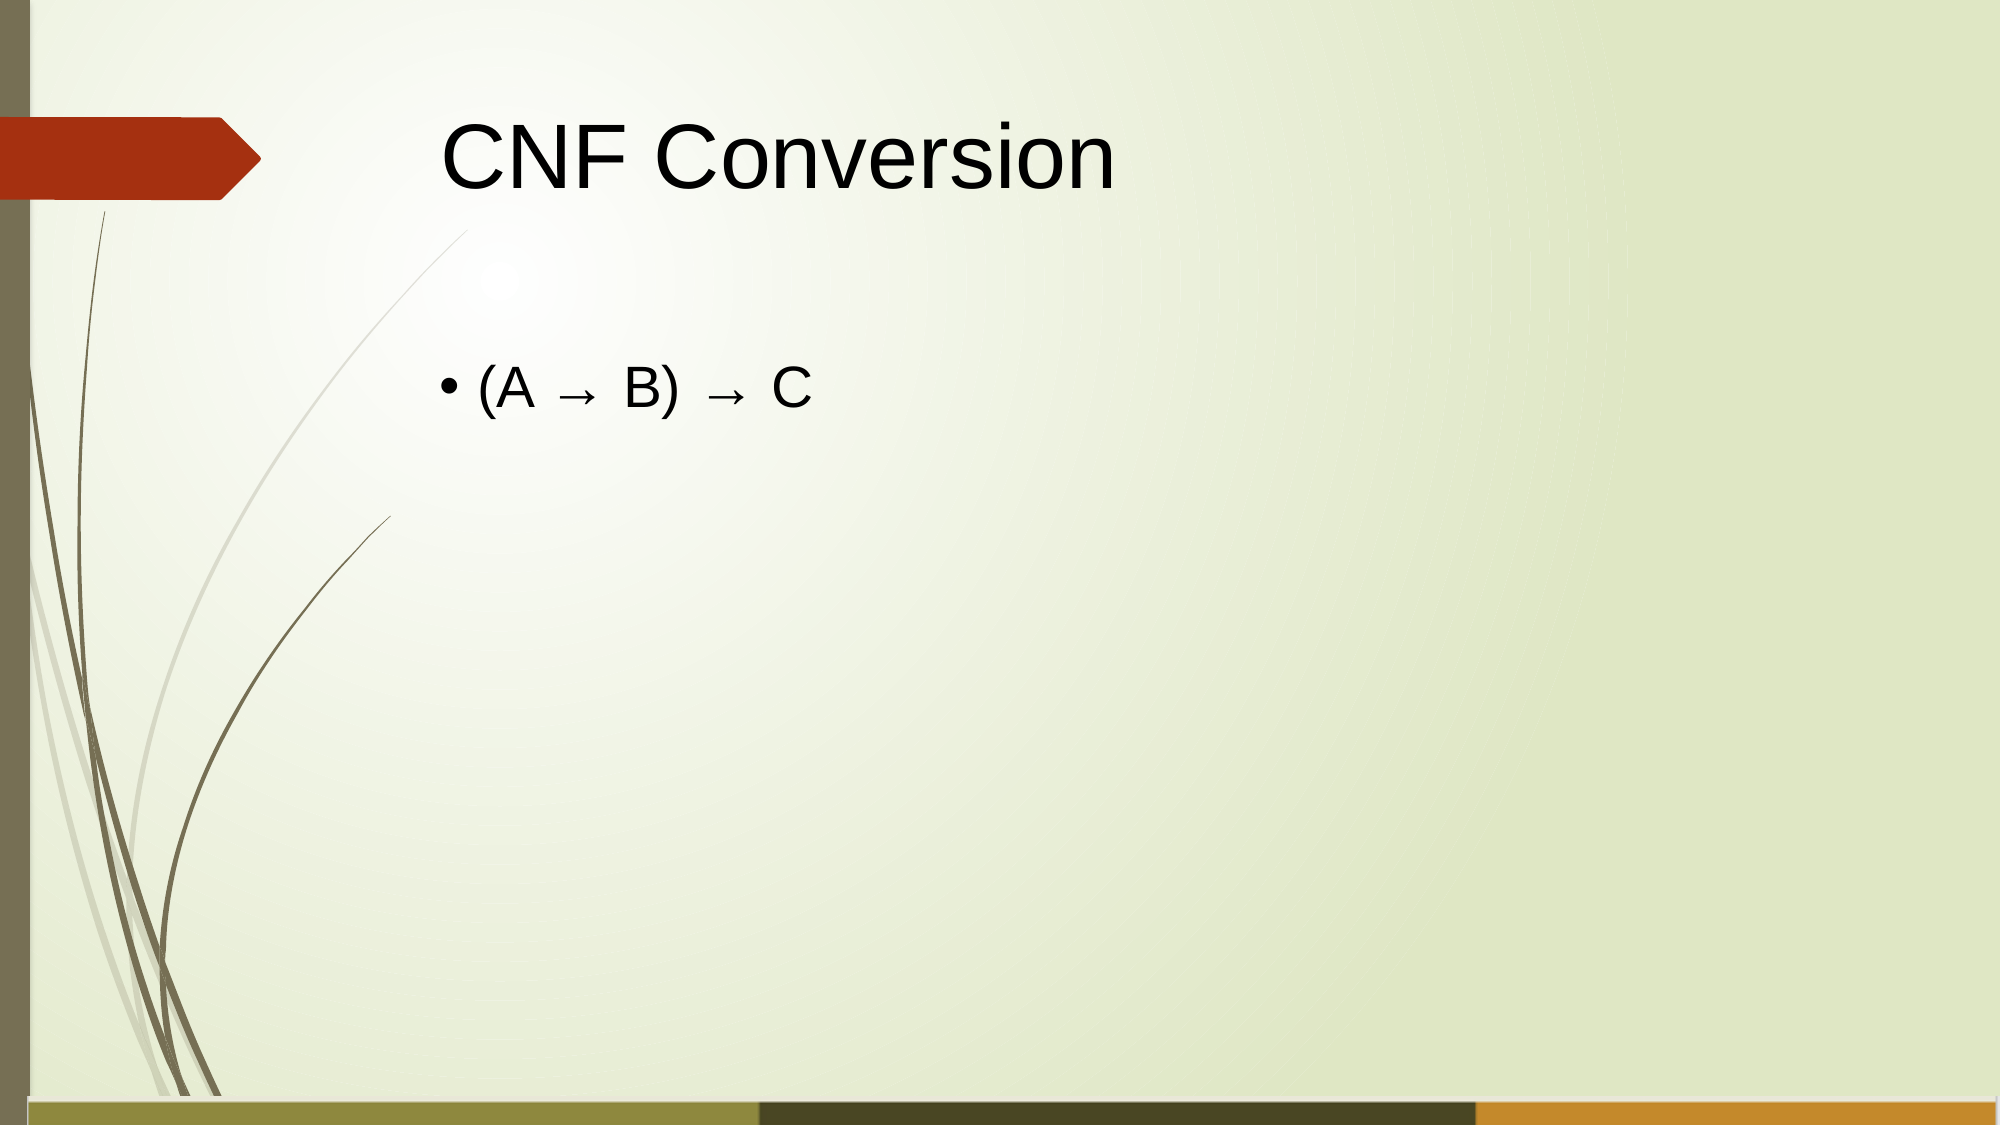

# CNF Conversion
(A → B) → C